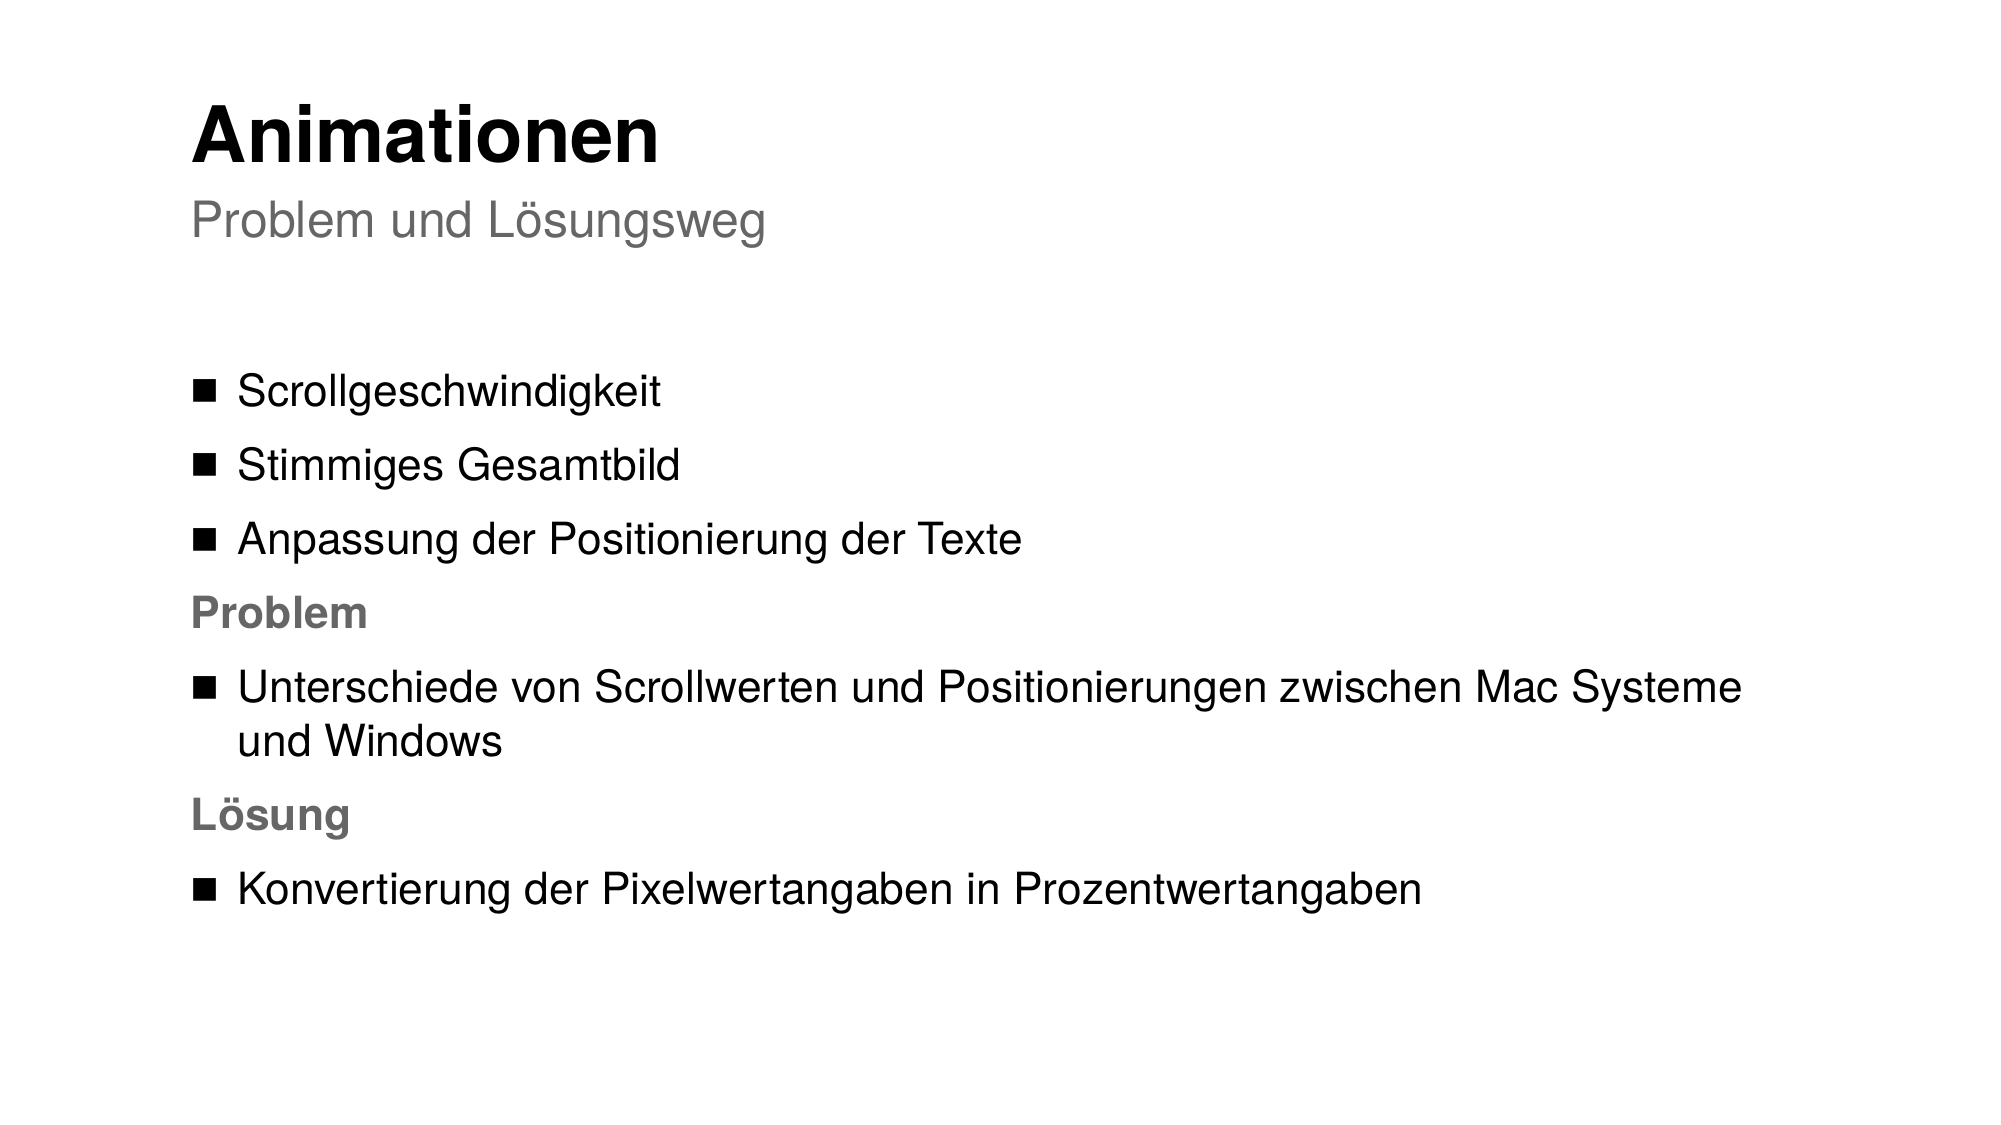

# Animationen
Problem und Lösungsweg
Scrollgeschwindigkeit
Stimmiges Gesamtbild
Anpassung der Positionierung der Texte
Problem
Unterschiede von Scrollwerten und Positionierungen zwischen Mac Systeme und Windows
Lösung
Konvertierung der Pixelwertangaben in Prozentwertangaben